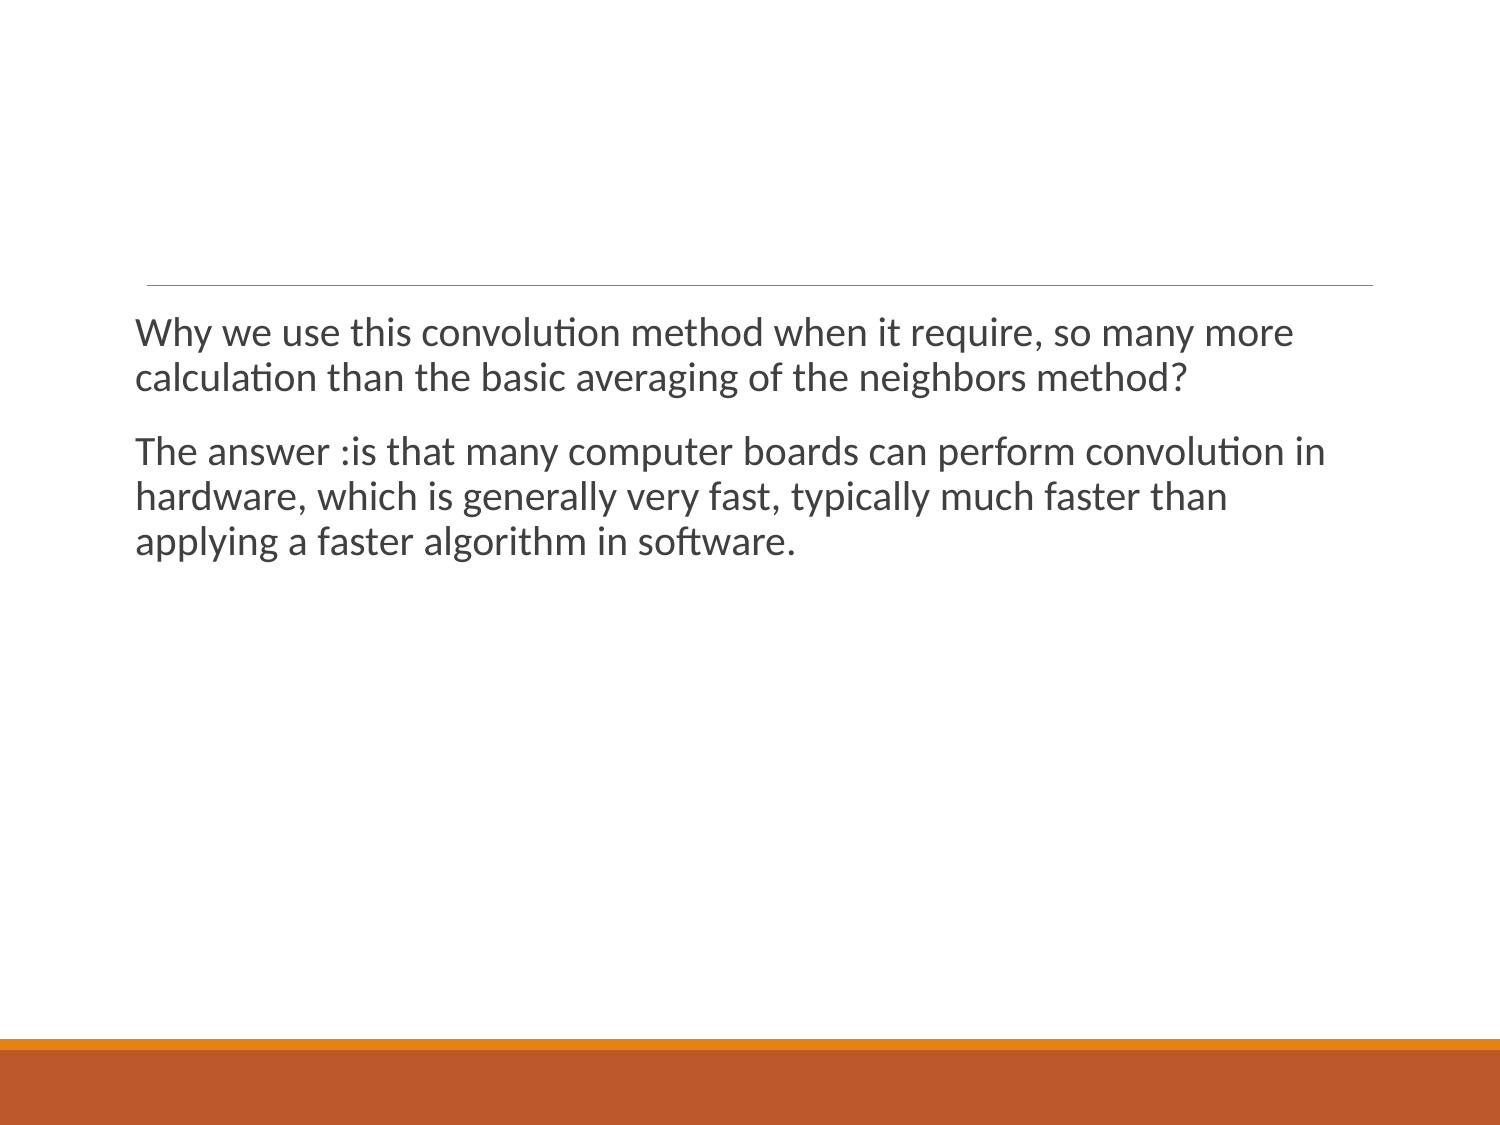

#
Why we use this convolution method when it require, so many more calculation than the basic averaging of the neighbors method?
The answer :is that many computer boards can perform convolution in hardware, which is generally very fast, typically much faster than applying a faster algorithm in software.